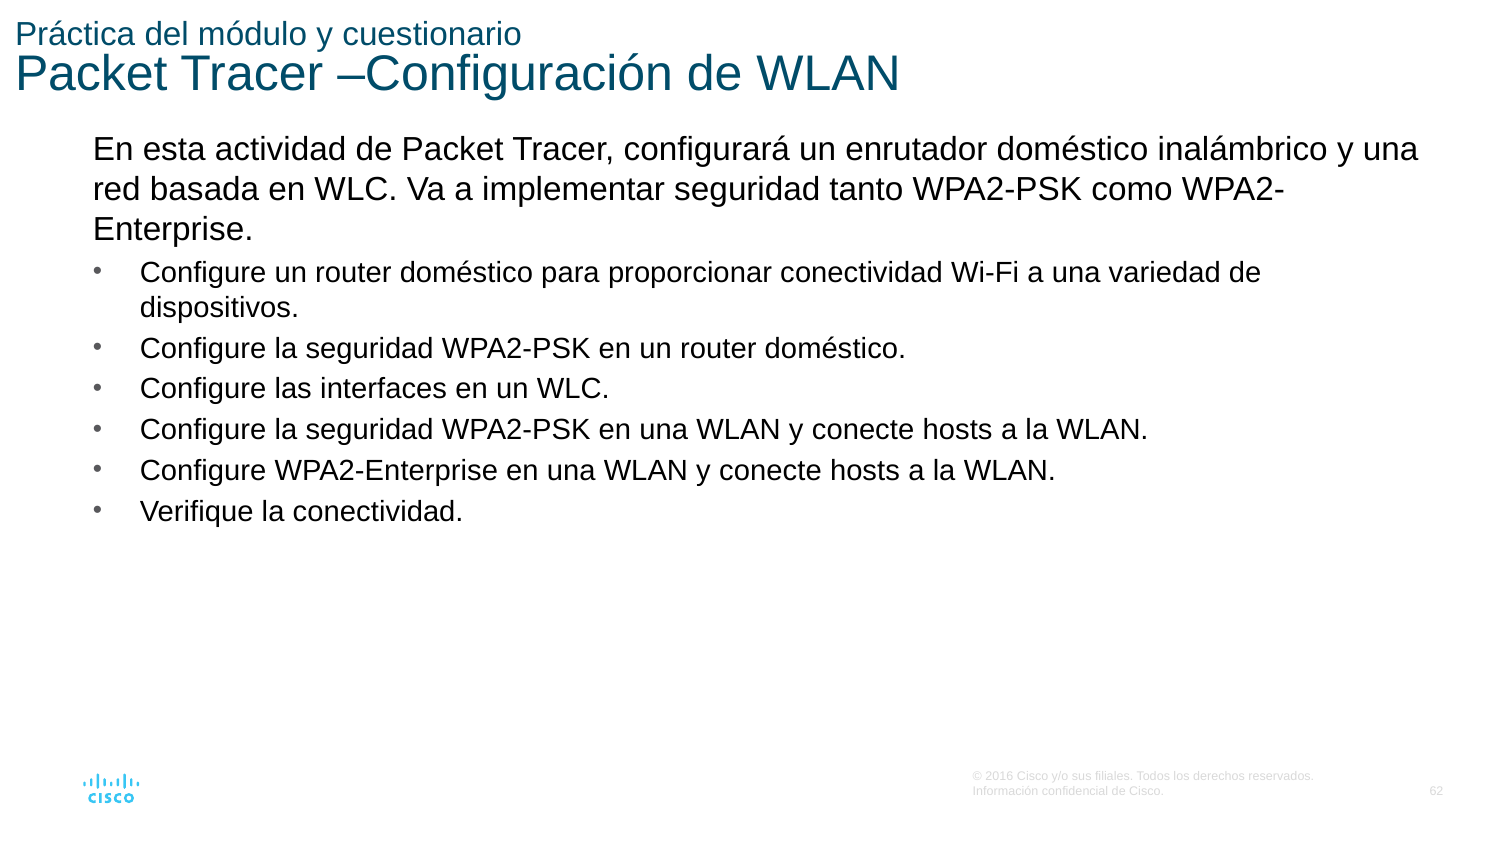

# Práctica del módulo y cuestionario Packet Tracer –Configuración de WLAN
En esta actividad de Packet Tracer, configurará un enrutador doméstico inalámbrico y una red basada en WLC. Va a implementar seguridad tanto WPA2-PSK como WPA2-Enterprise.
Configure un router doméstico para proporcionar conectividad Wi-Fi a una variedad de dispositivos.
Configure la seguridad WPA2-PSK en un router doméstico.
Configure las interfaces en un WLC.
Configure la seguridad WPA2-PSK en una WLAN y conecte hosts a la WLAN.
Configure WPA2-Enterprise en una WLAN y conecte hosts a la WLAN.
Verifique la conectividad.